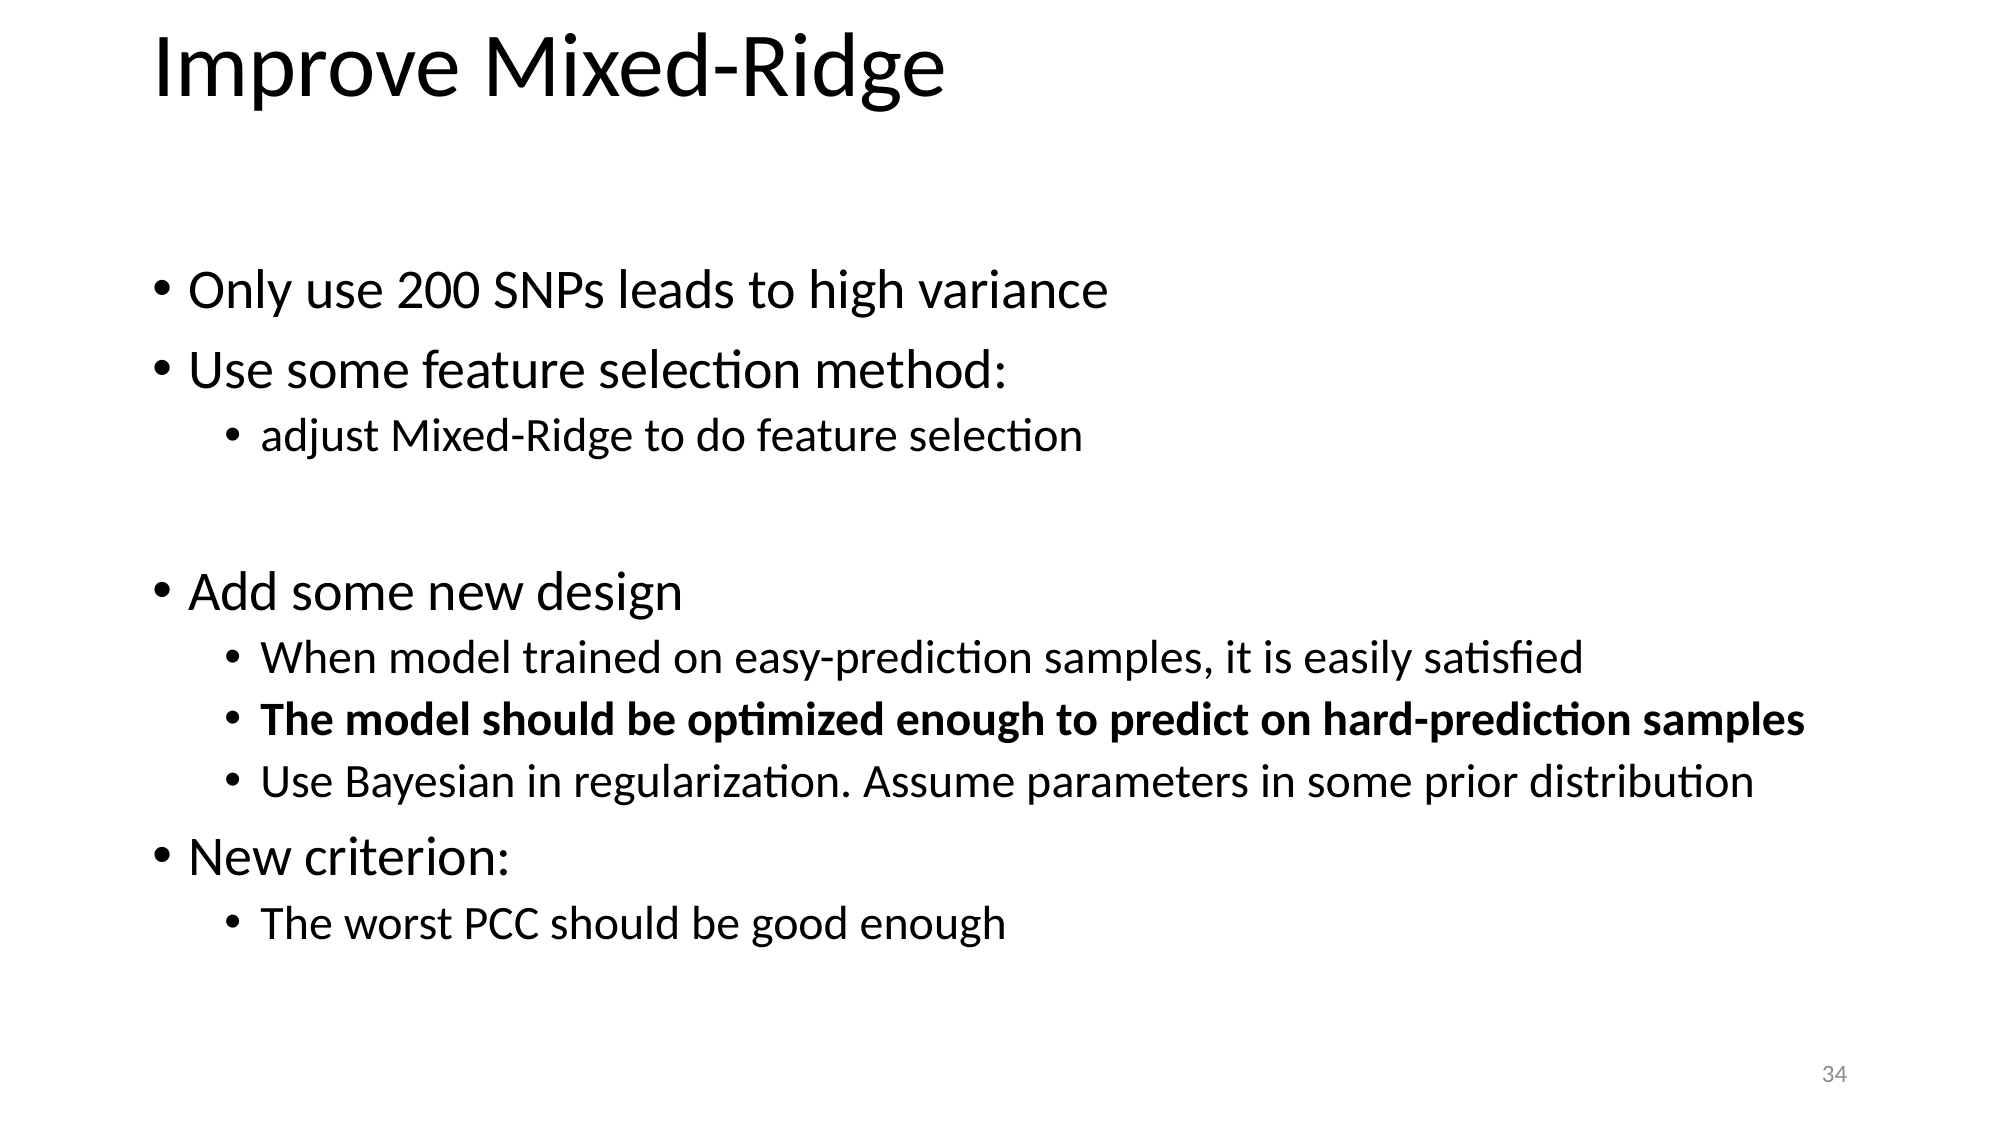

# Improve Mixed-Ridge
Only use 200 SNPs leads to high variance
Use some feature selection method:
adjust Mixed-Ridge to do feature selection

Add some new design
When model trained on easy-prediction samples, it is easily satisfied
The model should be optimized enough to predict on hard-prediction samples
Use Bayesian in regularization. Assume parameters in some prior distribution
New criterion:
The worst PCC should be good enough

34